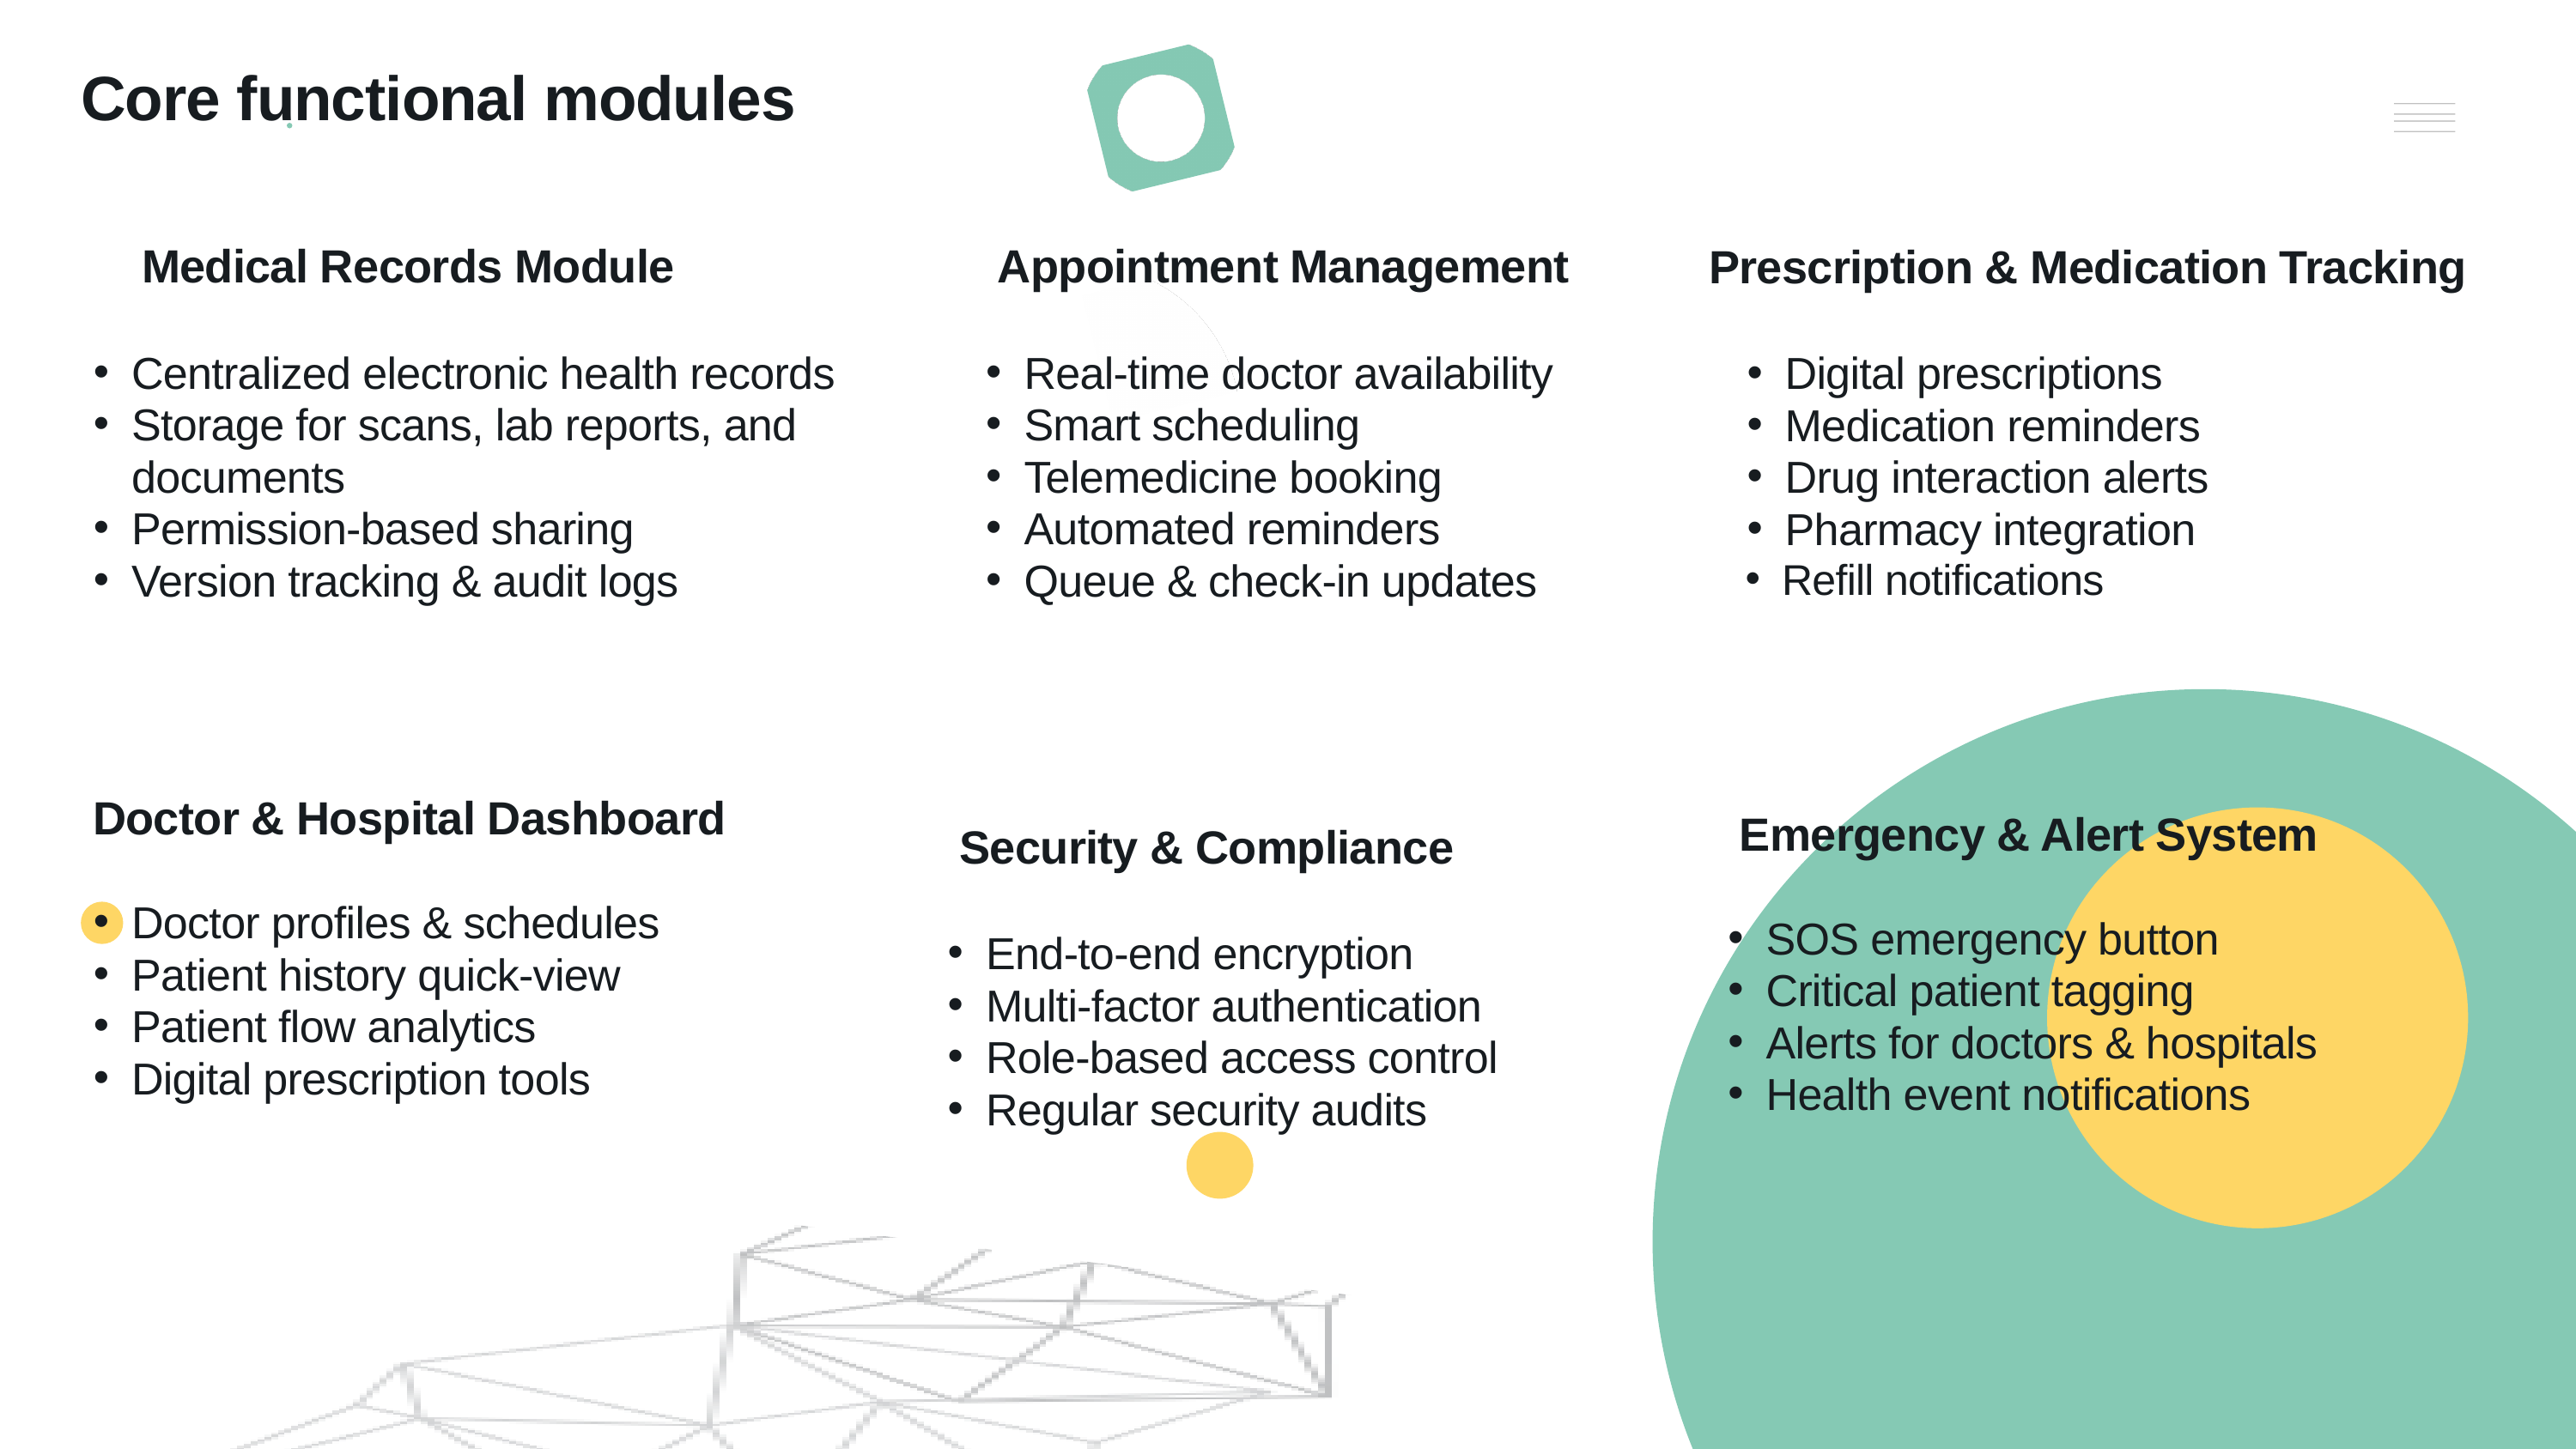

Core functional modules

       Medical Records Module

Centralized electronic health records
Storage for scans, lab reports, and documents
Permission-based sharing
Version tracking & audit logs

    Appointment Management

Real-time doctor availability
Smart scheduling
Telemedicine booking
Automated reminders
Queue & check-in updates

Prescription & Medication Tracking

Digital prescriptions
Medication reminders
Drug interaction alerts
Pharmacy integration
Refill notifications

    Security & Compliance

End-to-end encryption
Multi-factor authentication
Role-based access control
Regular security audits
   Doctor & Hospital Dashboard

Doctor profiles & schedules
Patient history quick-view
Patient flow analytics
Digital prescription tools

    Emergency & Alert System

SOS emergency button
Critical patient tagging
Alerts for doctors & hospitals
Health event notifications